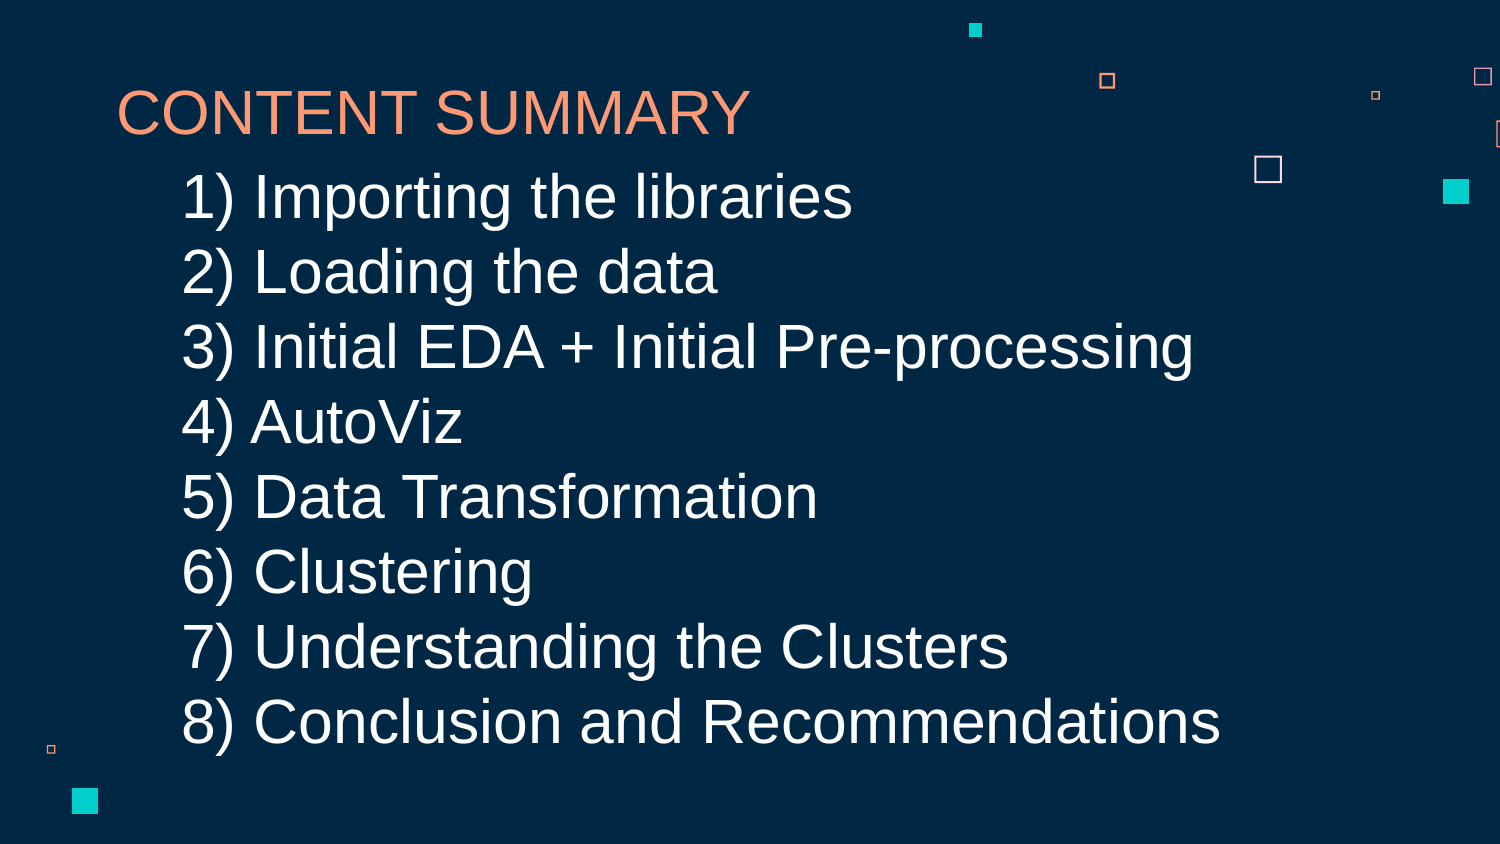

CONTENT SUMMARY
1) Importing the libraries
2) Loading the data
3) Initial EDA + Initial Pre-processing
4) AutoViz
5) Data Transformation
6) Clustering
7) Understanding the Clusters
8) Conclusion and Recommendations